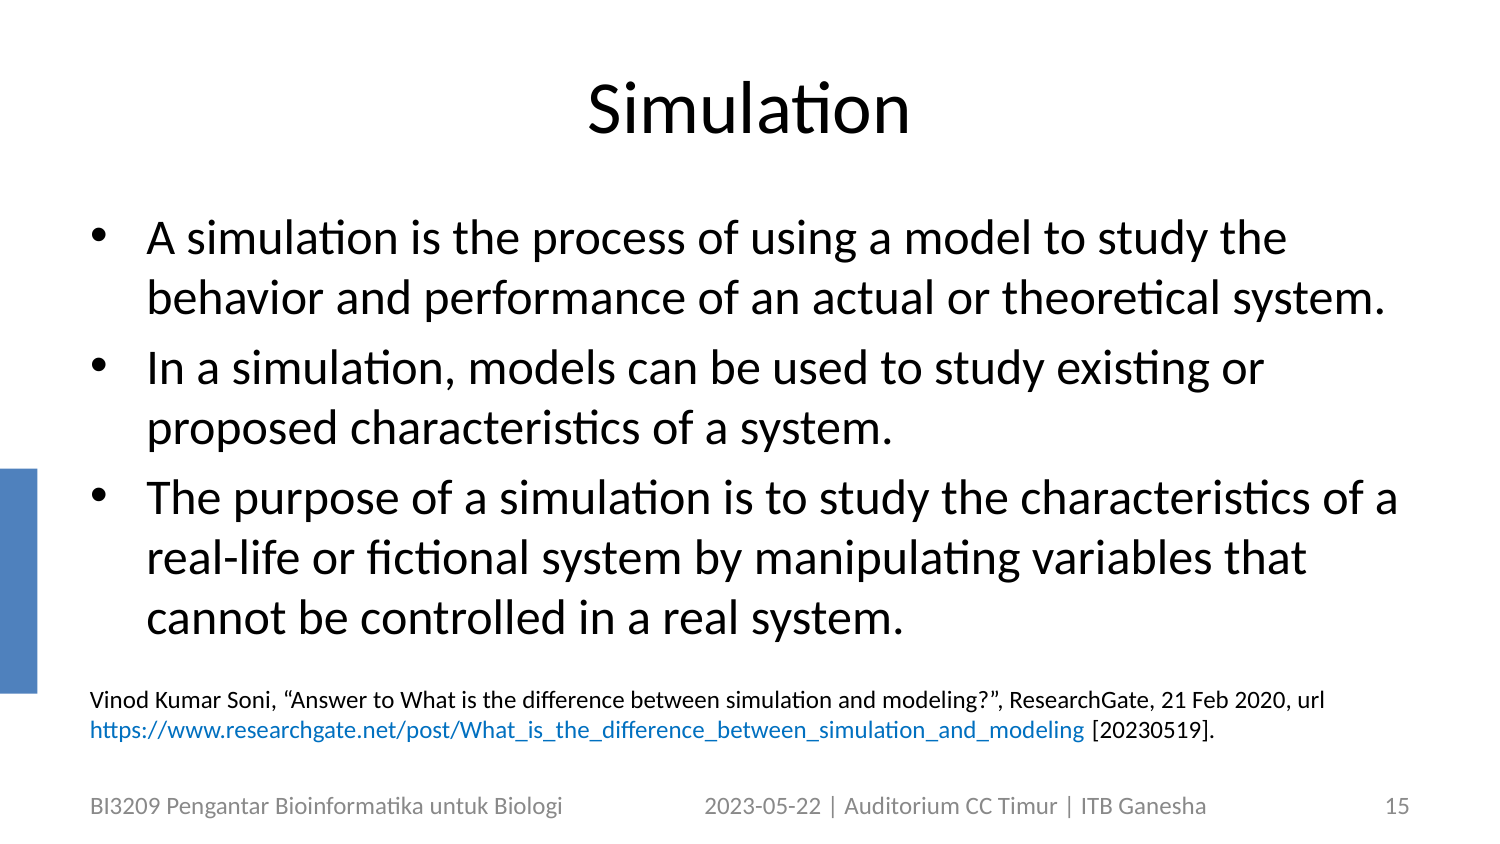

# Simulation
A simulation is the process of using a model to study the behavior and performance of an actual or theoretical system.
In a simulation, models can be used to study existing or proposed characteristics of a system.
The purpose of a simulation is to study the characteristics of a real-life or fictional system by manipulating variables that cannot be controlled in a real system.
Vinod Kumar Soni, “Answer to What is the difference between simulation and modeling?”, ResearchGate, 21 Feb 2020, url https://www.researchgate.net/post/What_is_the_difference_between_simulation_and_modeling [20230519].
BI3209 Pengantar Bioinformatika untuk Biologi
2023-05-22 | Auditorium CC Timur | ITB Ganesha
15